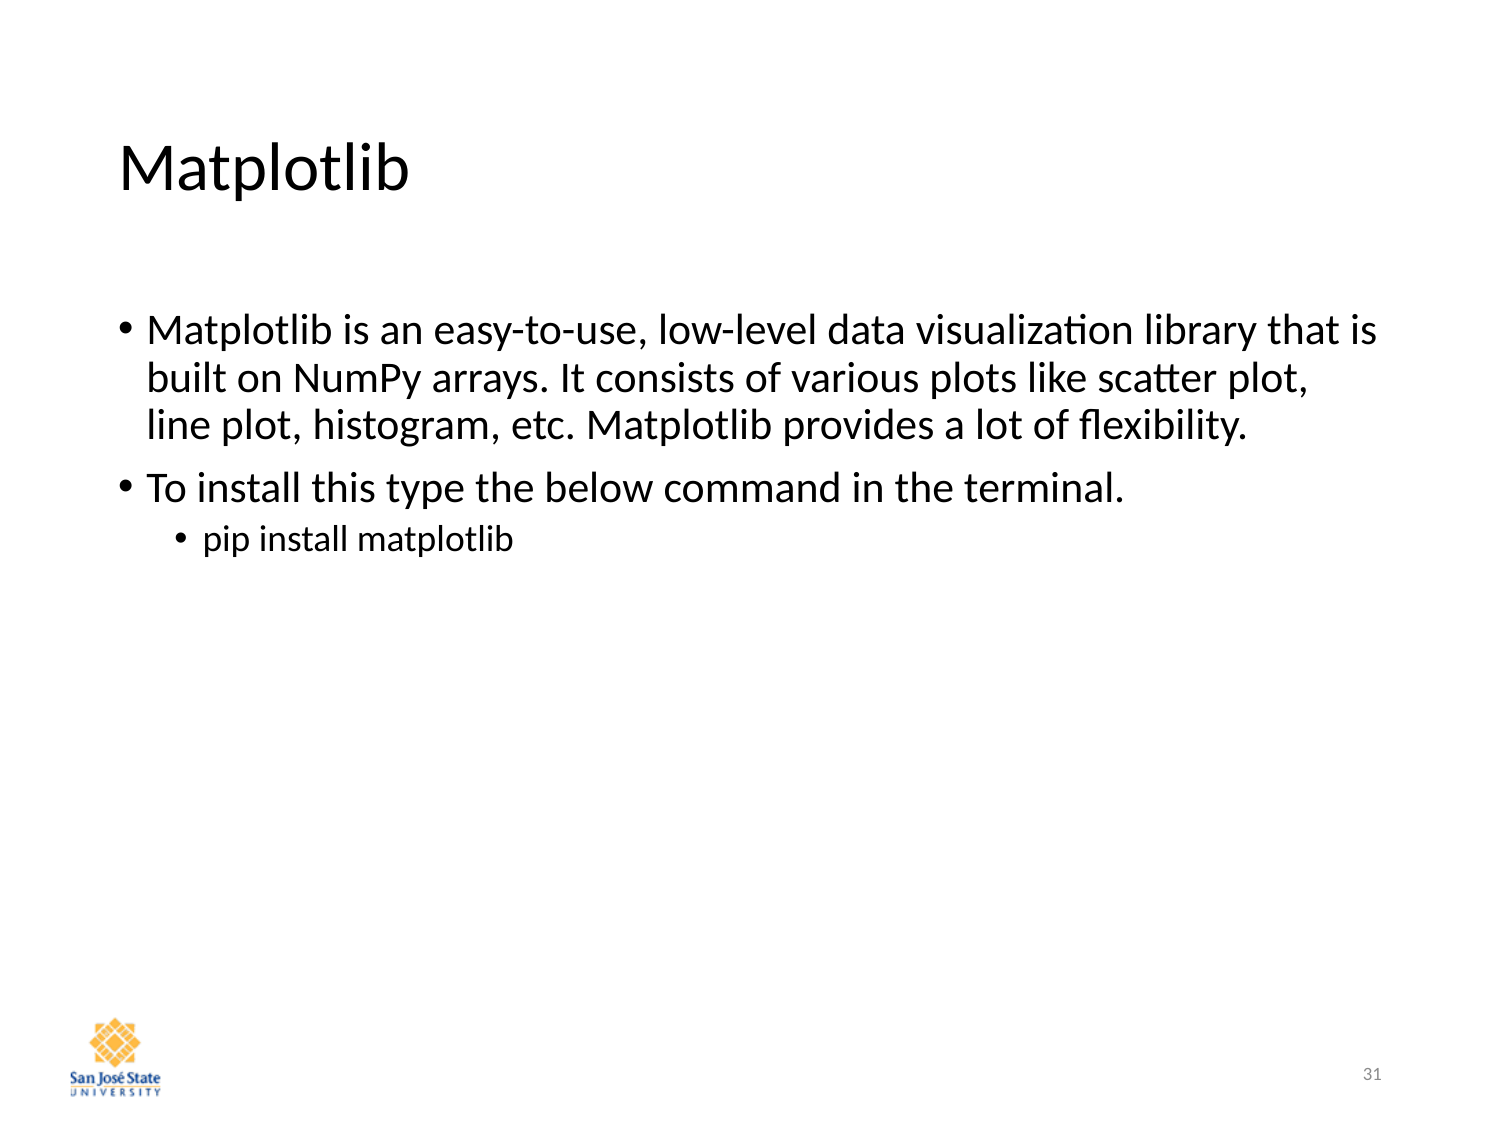

# Matplotlib
Matplotlib is an easy-to-use, low-level data visualization library that is built on NumPy arrays. It consists of various plots like scatter plot, line plot, histogram, etc. Matplotlib provides a lot of flexibility.
To install this type the below command in the terminal.
pip install matplotlib
31